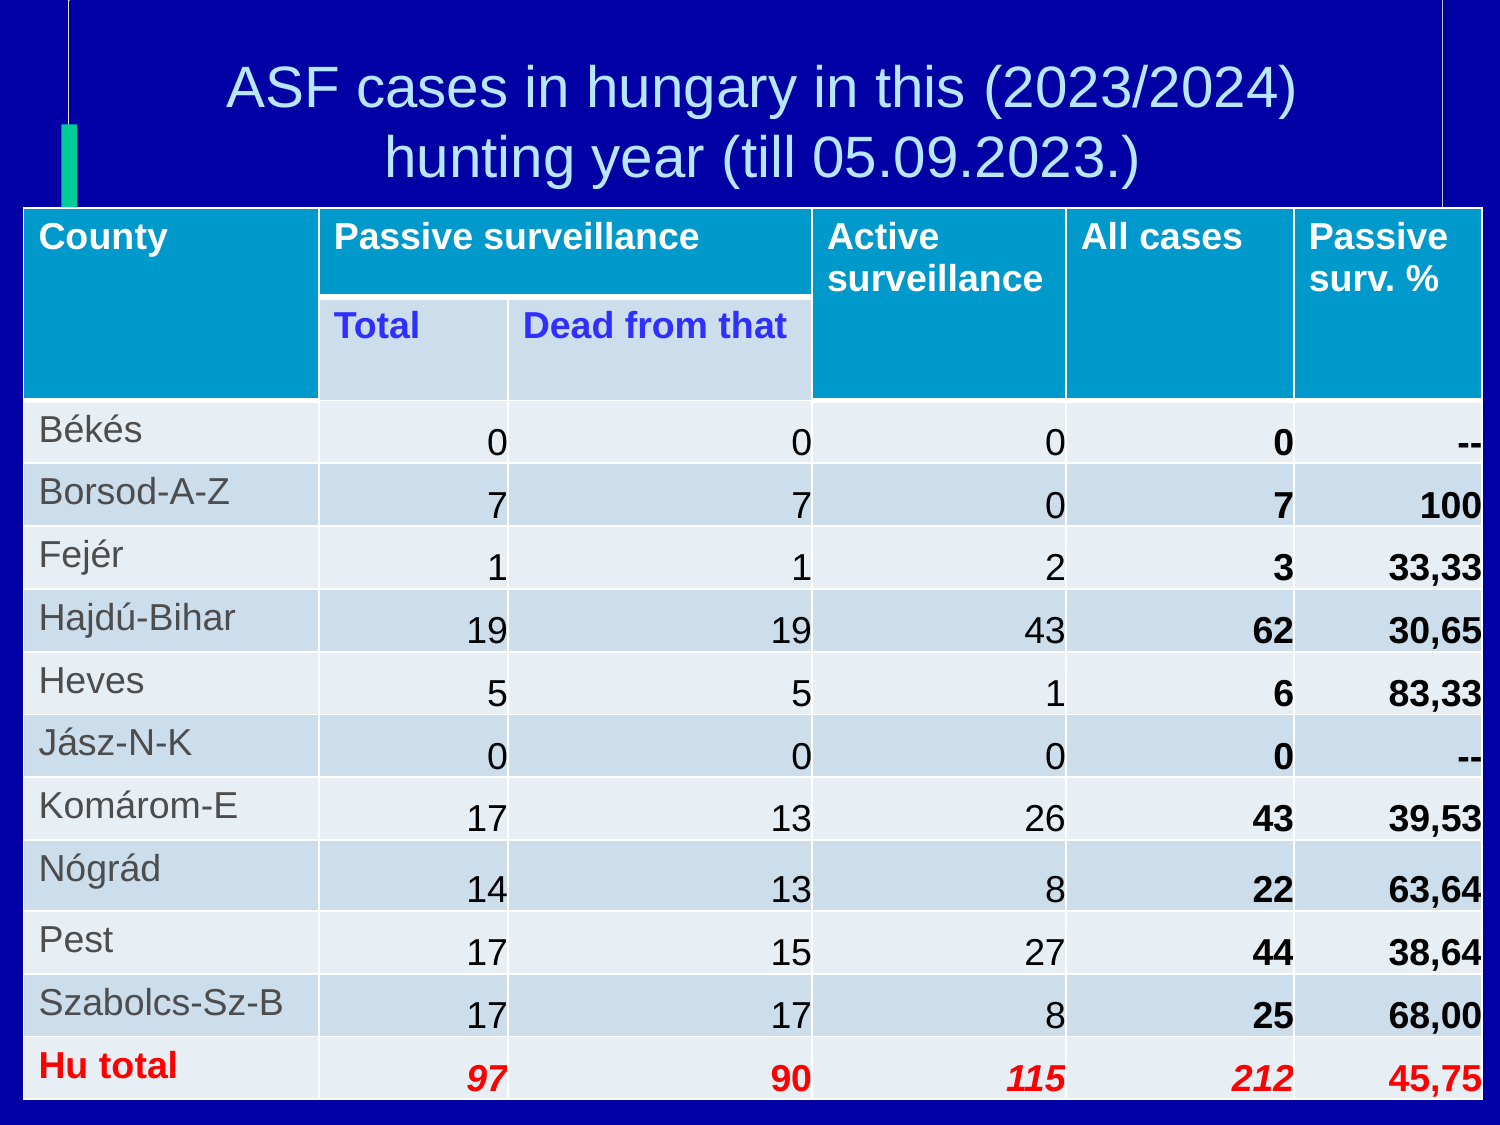

# ASF cases in hungary in this (2023/2024) hunting year (till 05.09.2023.)

| County | Passive surveillance |  | Active surveillance | All cases | Passive surv. % |
| --- | --- | --- | --- | --- | --- |
|  | Total | Dead from that |  |  |  |
| Békés | 0 | 0 | 0 | 0 | -- |
| Borsod-A-Z | 7 | 7 | 0 | 7 | 100 |
| Fejér | 1 | 1 | 2 | 3 | 33,33 |
| Hajdú-Bihar | 19 | 19 | 43 | 62 | 30,65 |
| Heves | 5 | 5 | 1 | 6 | 83,33 |
| Jász-N-K | 0 | 0 | 0 | 0 | -- |
| Komárom-E | 17 | 13 | 26 | 43 | 39,53 |
| Nógrád | 14 | 13 | 8 | 22 | 63,64 |
| Pest | 17 | 15 | 27 | 44 | 38,64 |
| Szabolcs-Sz-B | 17 | 17 | 8 | 25 | 68,00 |
| Hu total | 97 | 90 | 115 | 212 | 45,75 |